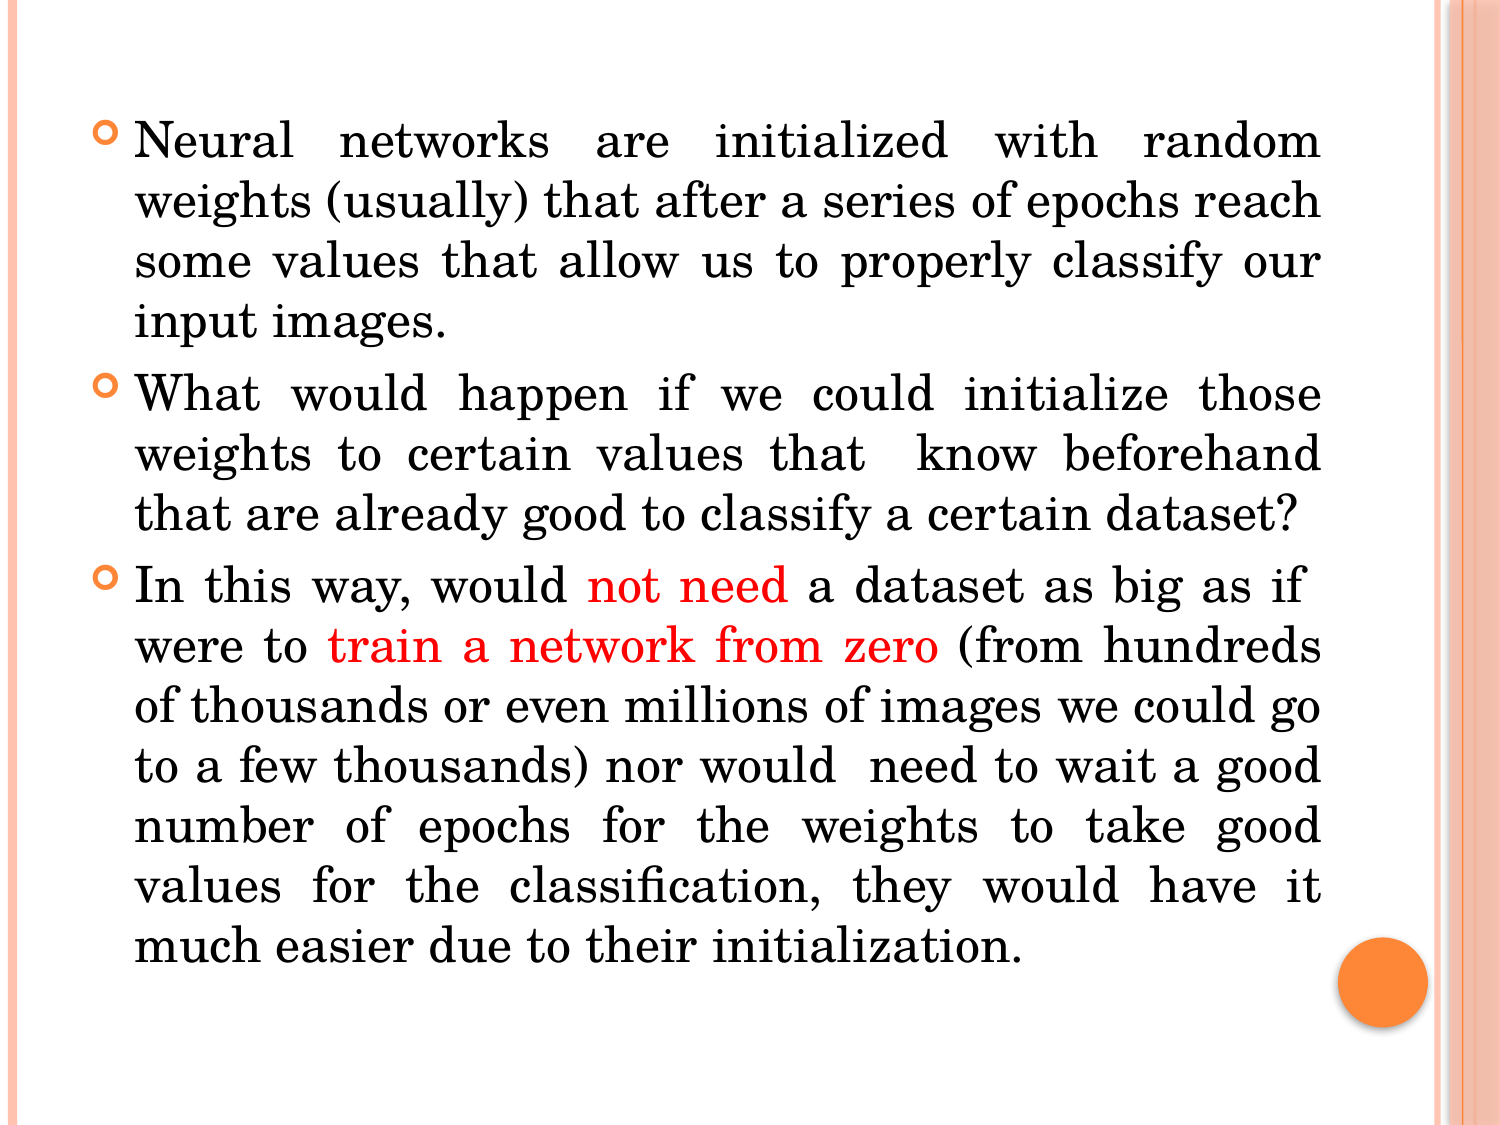

Neural networks are initialized with random weights (usually) that after a series of epochs reach some values that allow us to properly classify our input images.
What would happen if we could initialize those weights to certain values that  know beforehand that are already good to classify a certain dataset?
In this way, would not need a dataset as big as if  were to train a network from zero (from hundreds of thousands or even millions of images we could go to a few thousands) nor would  need to wait a good number of epochs for the weights to take good values for the classification, they would have it much easier due to their initialization.